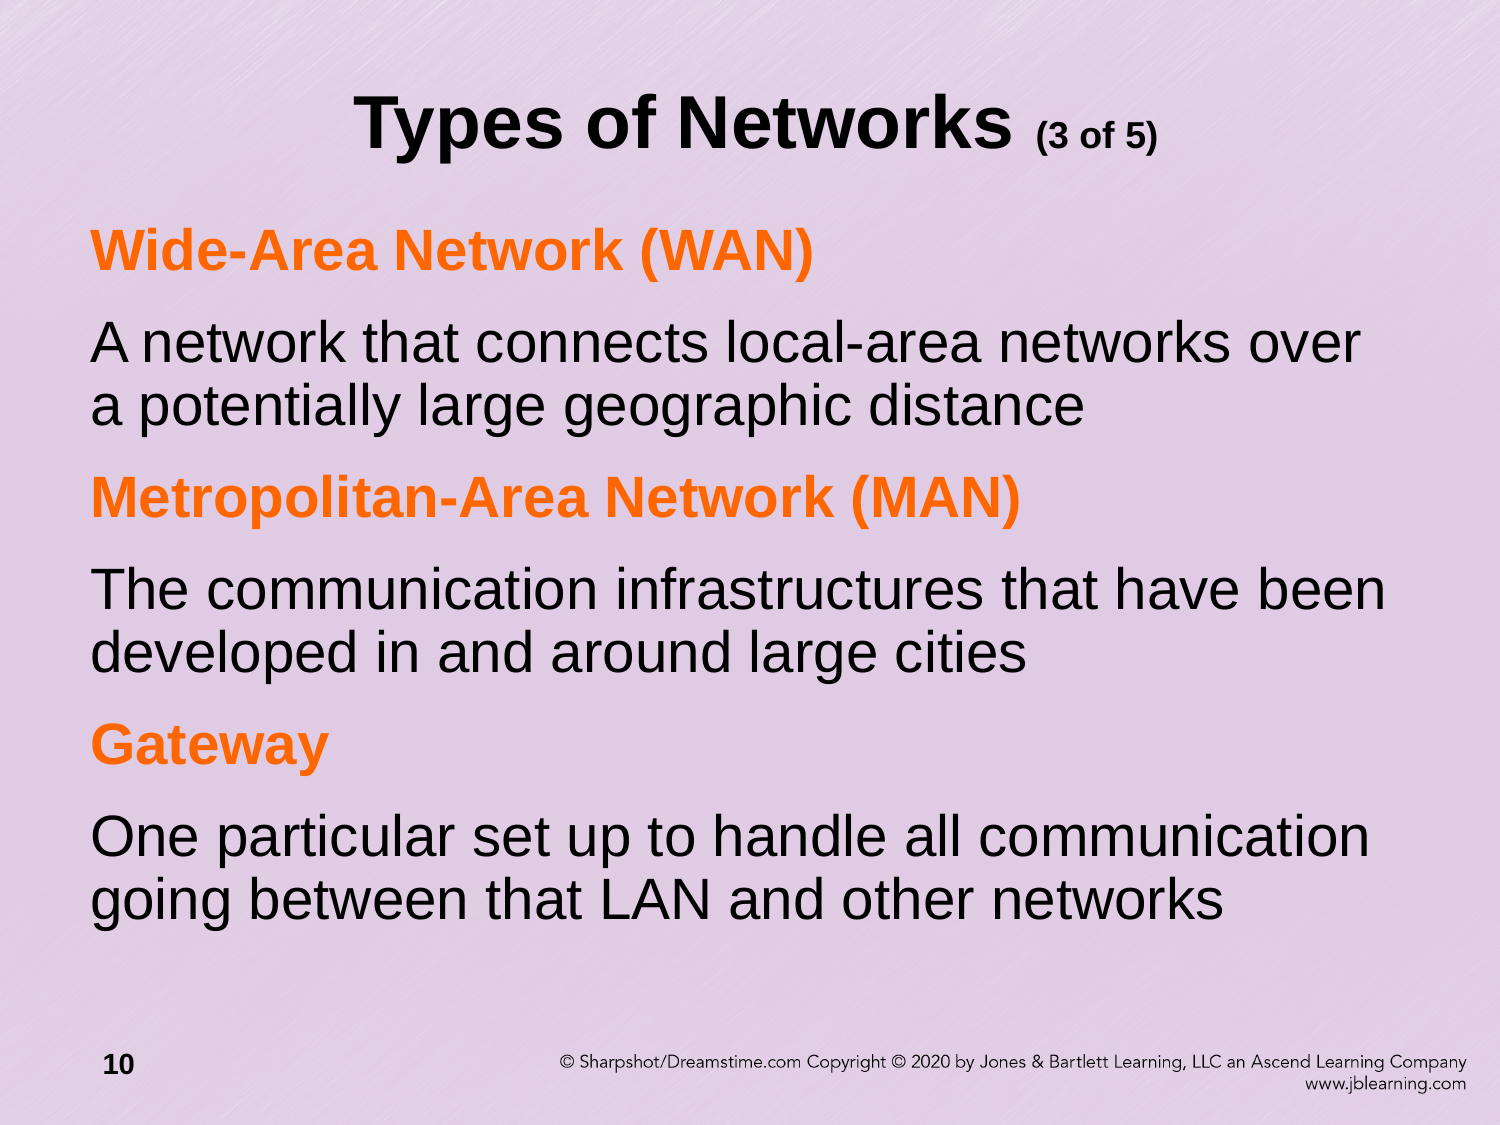

# Types of Networks (3 of 5)
Wide-Area Network (WAN)
A network that connects local-area networks over a potentially large geographic distance
Metropolitan-Area Network (MAN)
The communication infrastructures that have been developed in and around large cities
Gateway
One particular set up to handle all communication going between that LAN and other networks

10